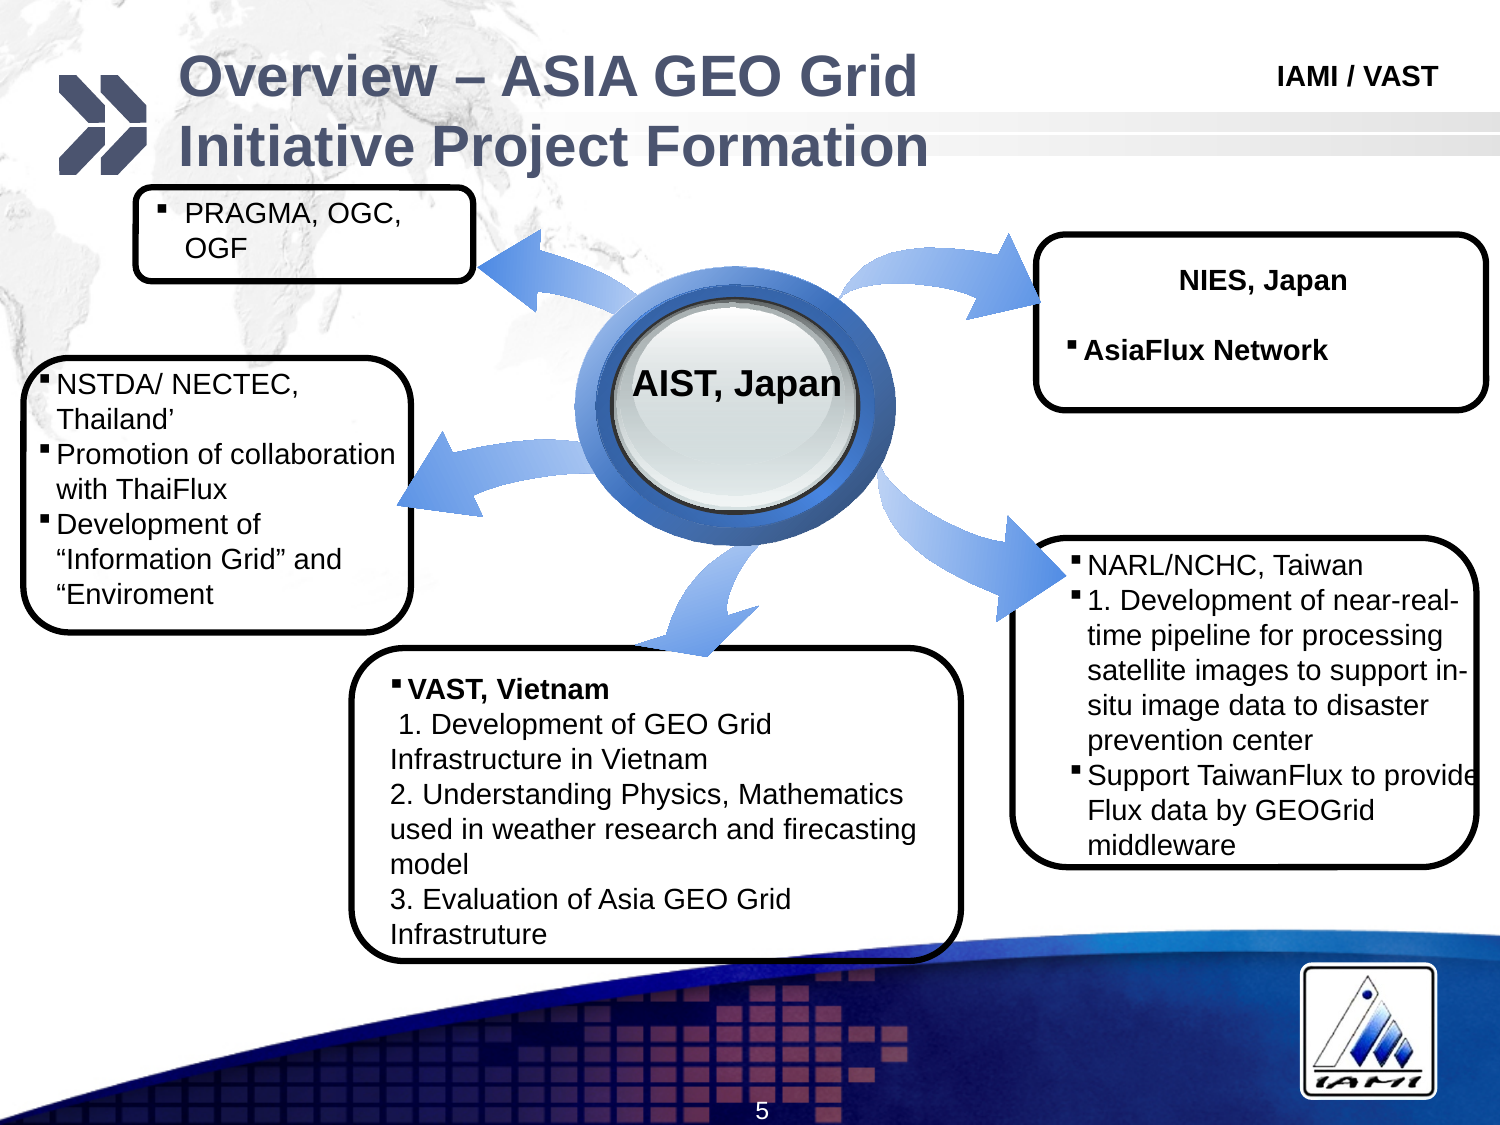

# Overview – ASIA GEO Grid Initiative Project Formation

PRAGMA, OGC, OGF

NIES, Japan

AsiaFlux Network

AIST, Japan

NSTDA/ NECTEC, Thailand’
Promotion of collaboration with ThaiFlux
Development of “Information Grid” and “Enviroment

NARL/NCHC, Taiwan
1. Development of near-real-time pipeline for processing satellite images to support in-situ image data to disaster prevention center
Support TaiwanFlux to provide Flux data by GEOGrid middleware

VAST, Vietnam
 1. Development of GEO Grid Infrastructure in Vietnam
2. Understanding Physics, Mathematics used in weather research and firecasting model
3. Evaluation of Asia GEO Grid Infrastruture
5